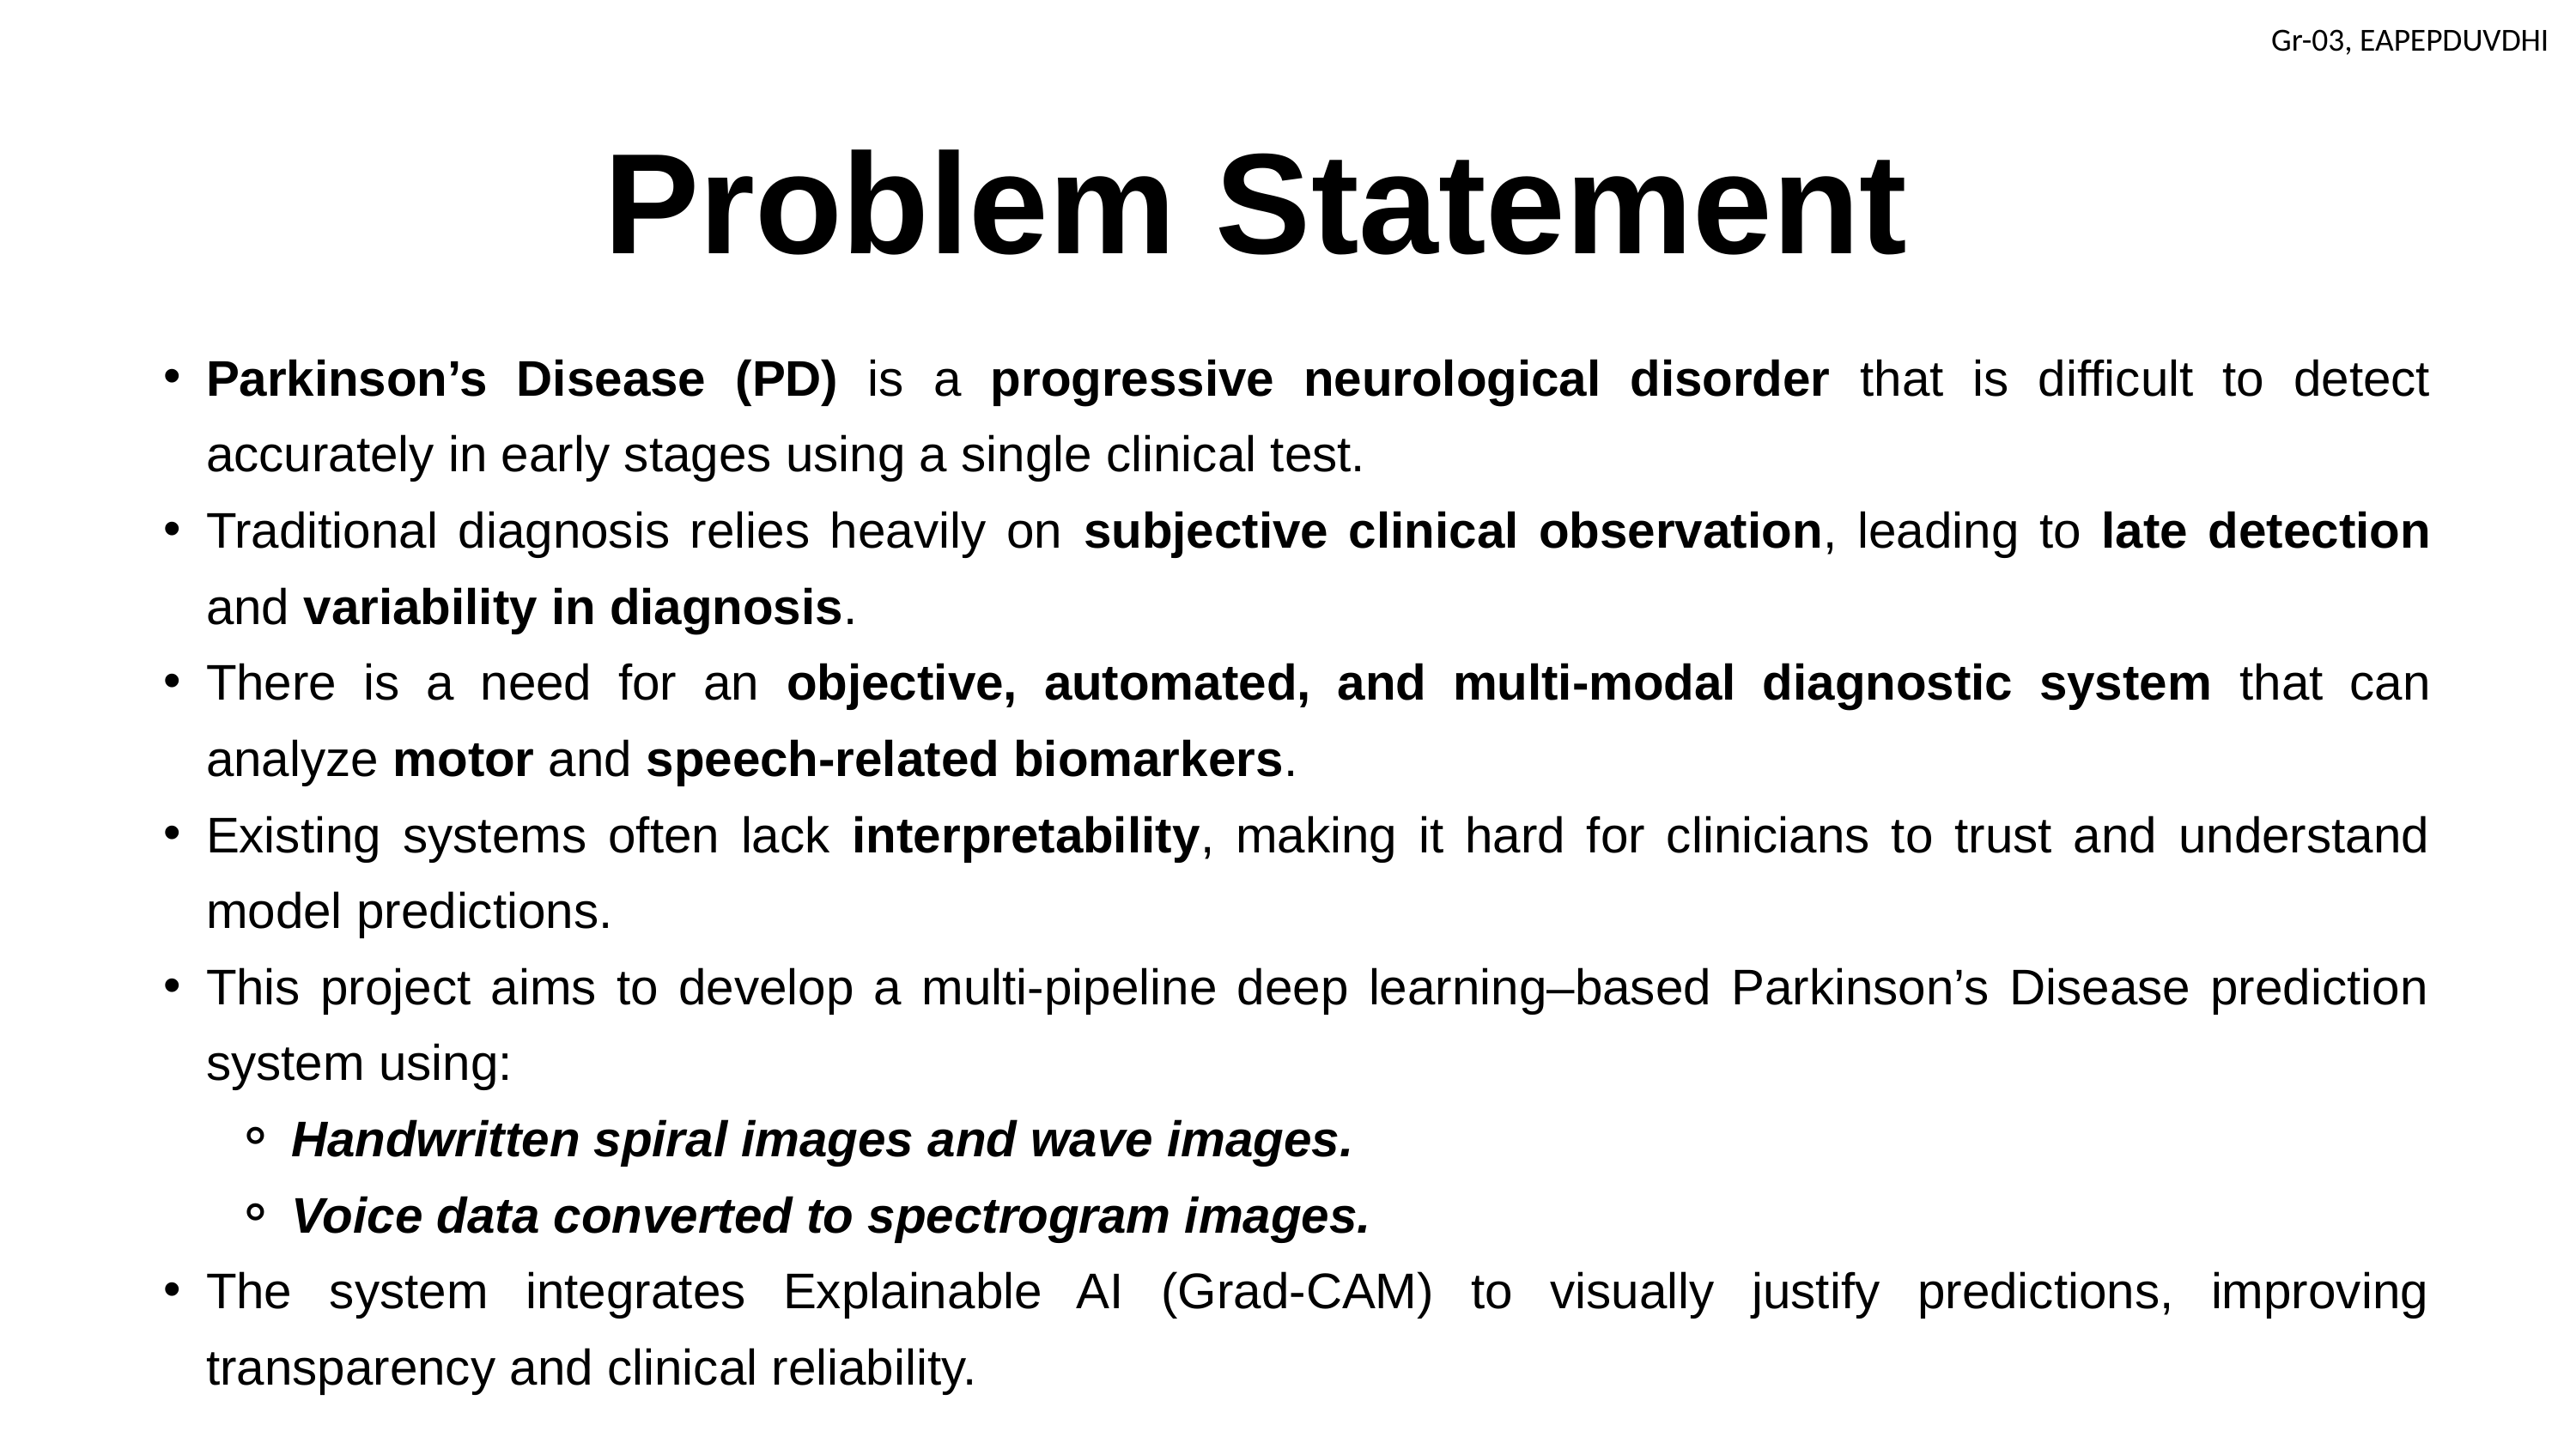

Problem Statement
Parkinson’s Disease (PD) is a progressive neurological disorder that is difficult to detect accurately in early stages using a single clinical test.
Traditional diagnosis relies heavily on subjective clinical observation, leading to late detection and variability in diagnosis.
There is a need for an objective, automated, and multi-modal diagnostic system that can analyze motor and speech-related biomarkers.
Existing systems often lack interpretability, making it hard for clinicians to trust and understand model predictions.
This project aims to develop a multi-pipeline deep learning–based Parkinson’s Disease prediction system using:
Handwritten spiral images and wave images.
Voice data converted to spectrogram images.
The system integrates Explainable AI (Grad-CAM) to visually justify predictions, improving transparency and clinical reliability.